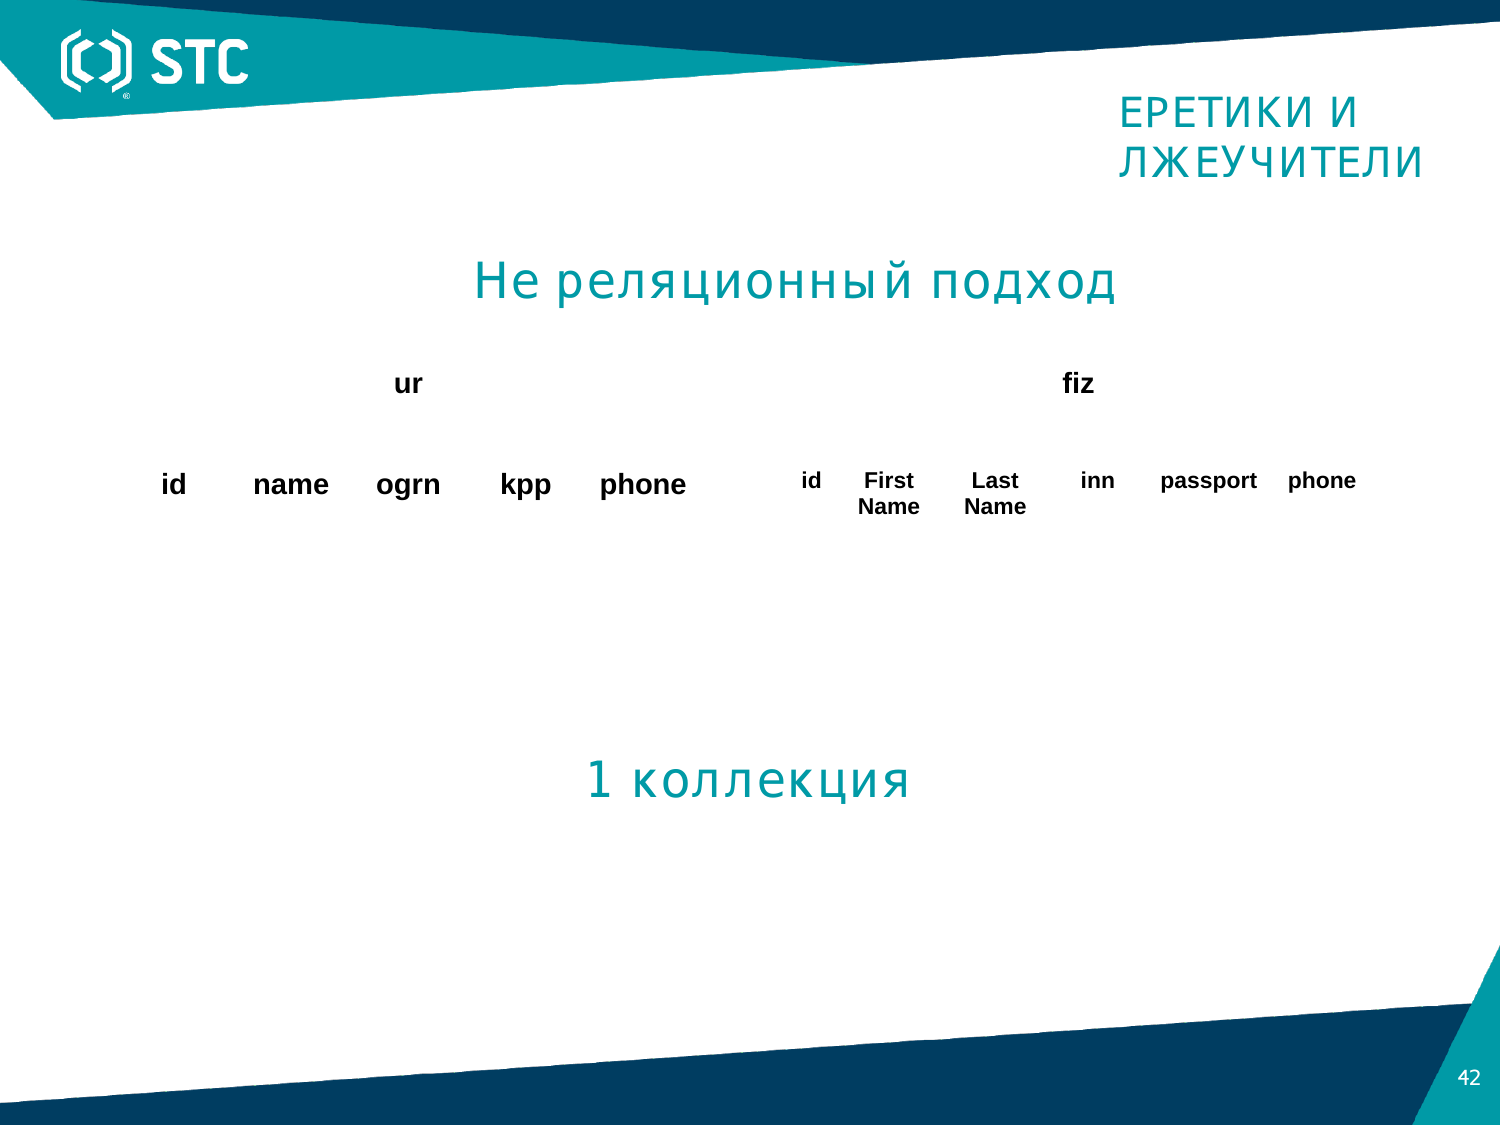

ЕРЕТИКИ И ЛЖЕУЧИТЕЛИ
Не реляционный подход
| ur |  |  |  |  |
| --- | --- | --- | --- | --- |
| id | name | ogrn | kpp | phone |
| fiz |  |  |  |  |  |
| --- | --- | --- | --- | --- | --- |
| id | First Name | Last Name | inn | passport | phone |
1 коллекция